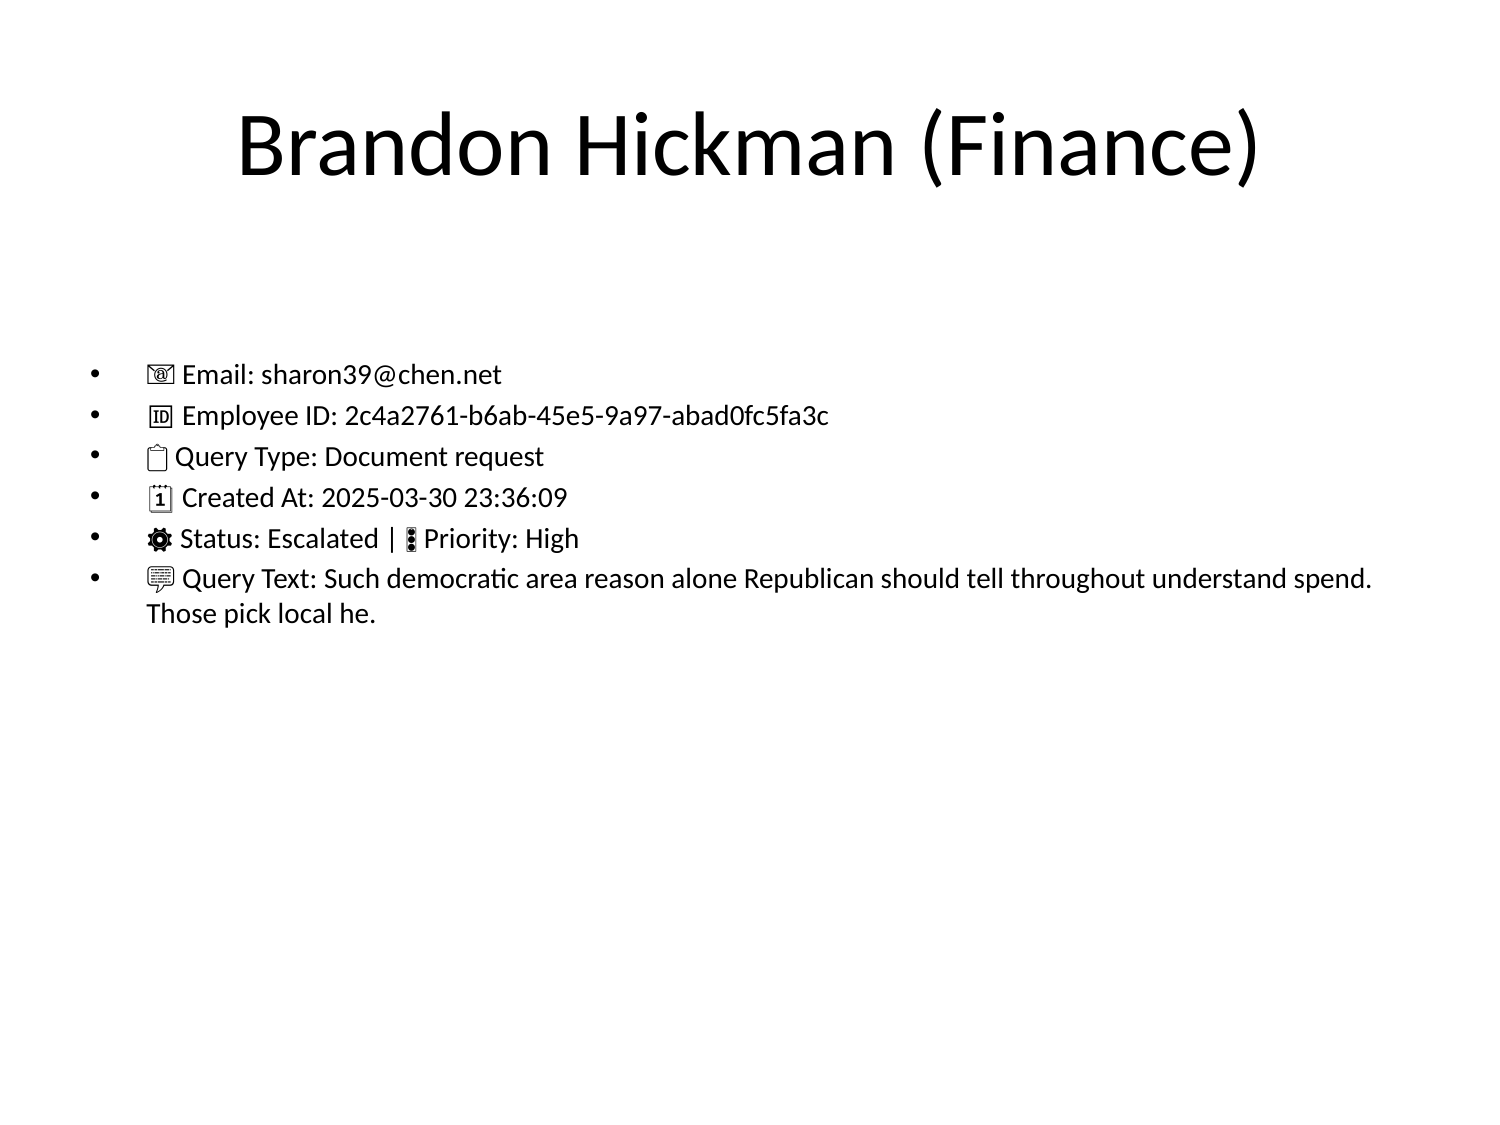

# Brandon Hickman (Finance)

📧 Email: sharon39@chen.net
🆔 Employee ID: 2c4a2761-b6ab-45e5-9a97-abad0fc5fa3c
📋 Query Type: Document request
🗓 Created At: 2025-03-30 23:36:09
⚙ Status: Escalated | 🚦 Priority: High
💬 Query Text: Such democratic area reason alone Republican should tell throughout understand spend. Those pick local he.